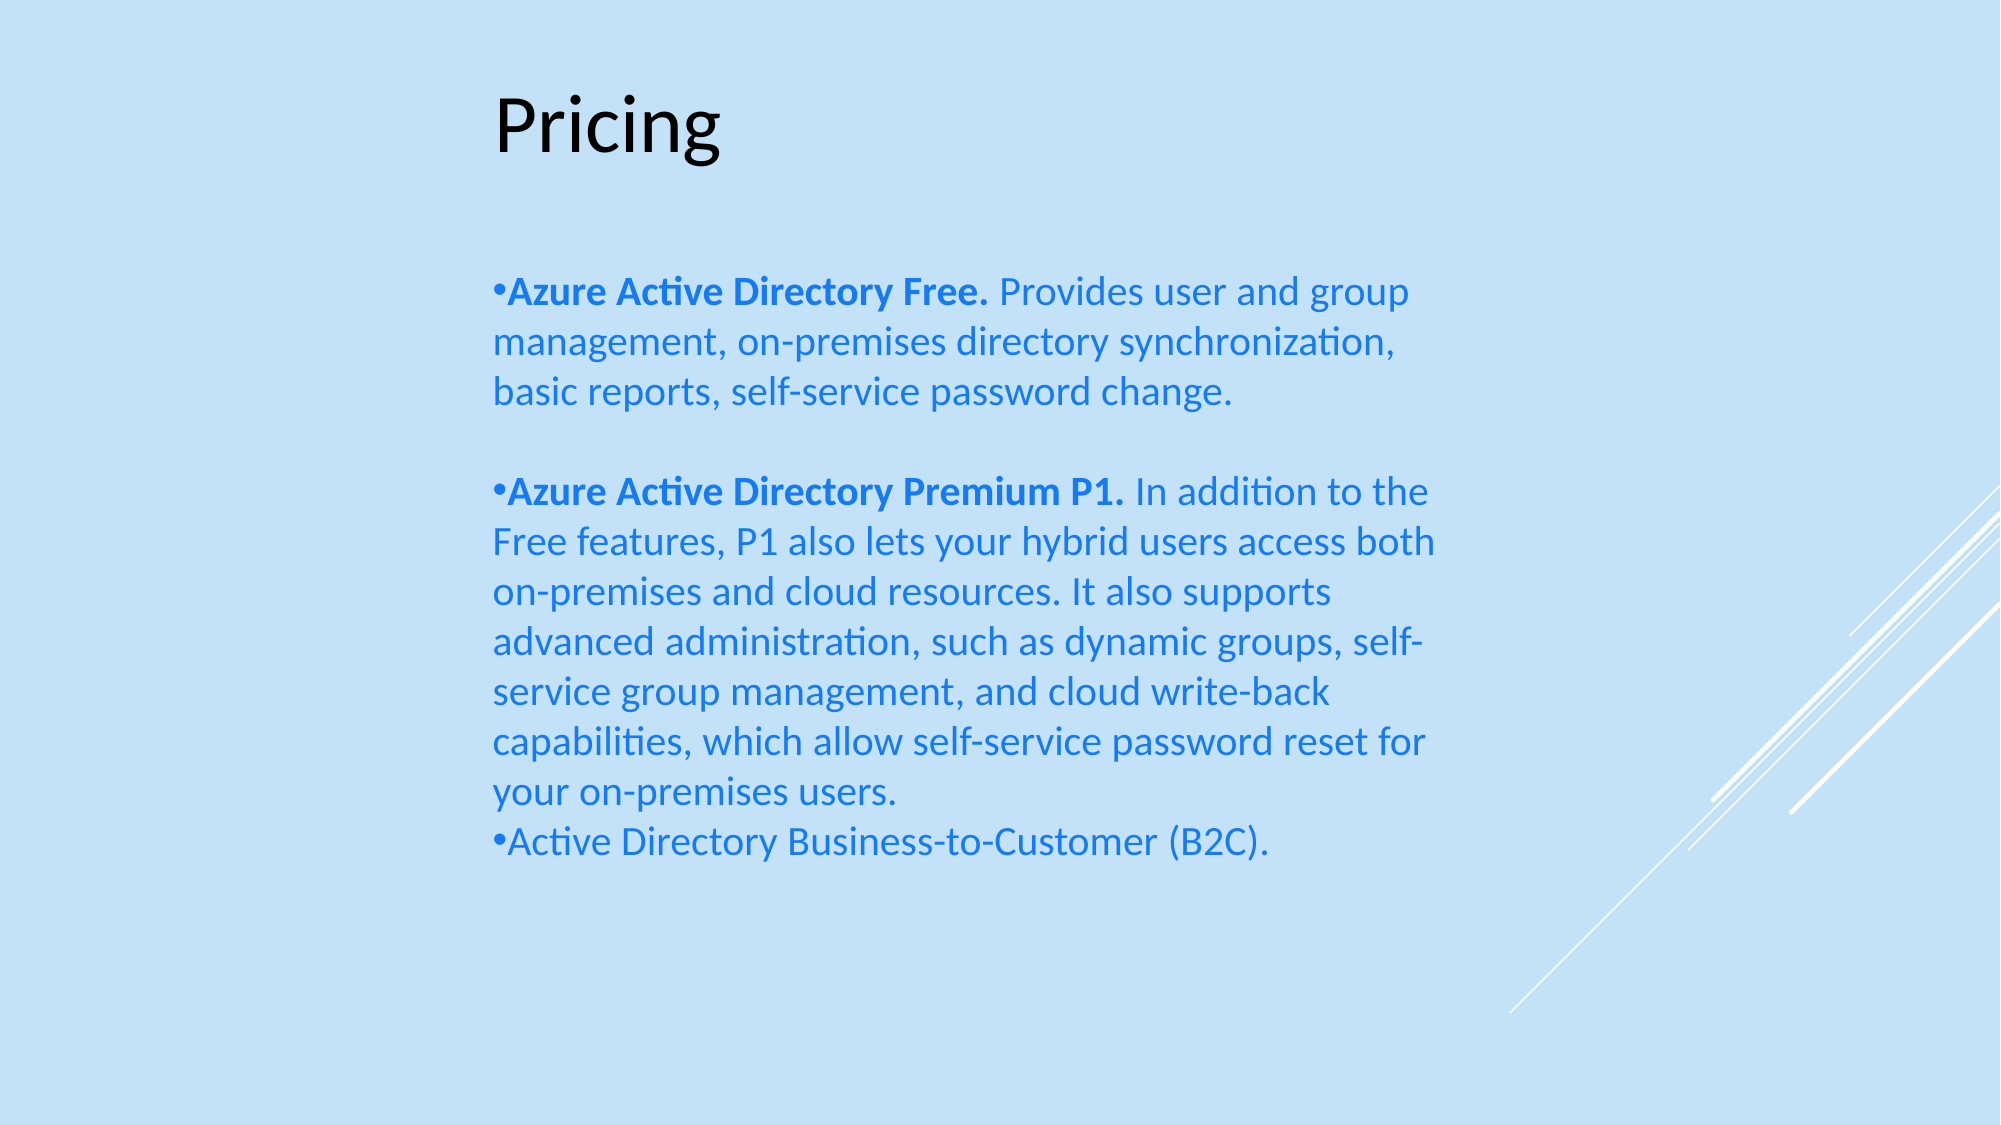

Pricing
Azure Active Directory Free. Provides user and group management, on-premises directory synchronization, basic reports, self-service password change.

Azure Active Directory Premium P1. In addition to the Free features, P1 also lets your hybrid users access both on-premises and cloud resources. It also supports advanced administration, such as dynamic groups, self-service group management, and cloud write-back capabilities, which allow self-service password reset for your on-premises users.
Active Directory Business-to-Customer (B2C).